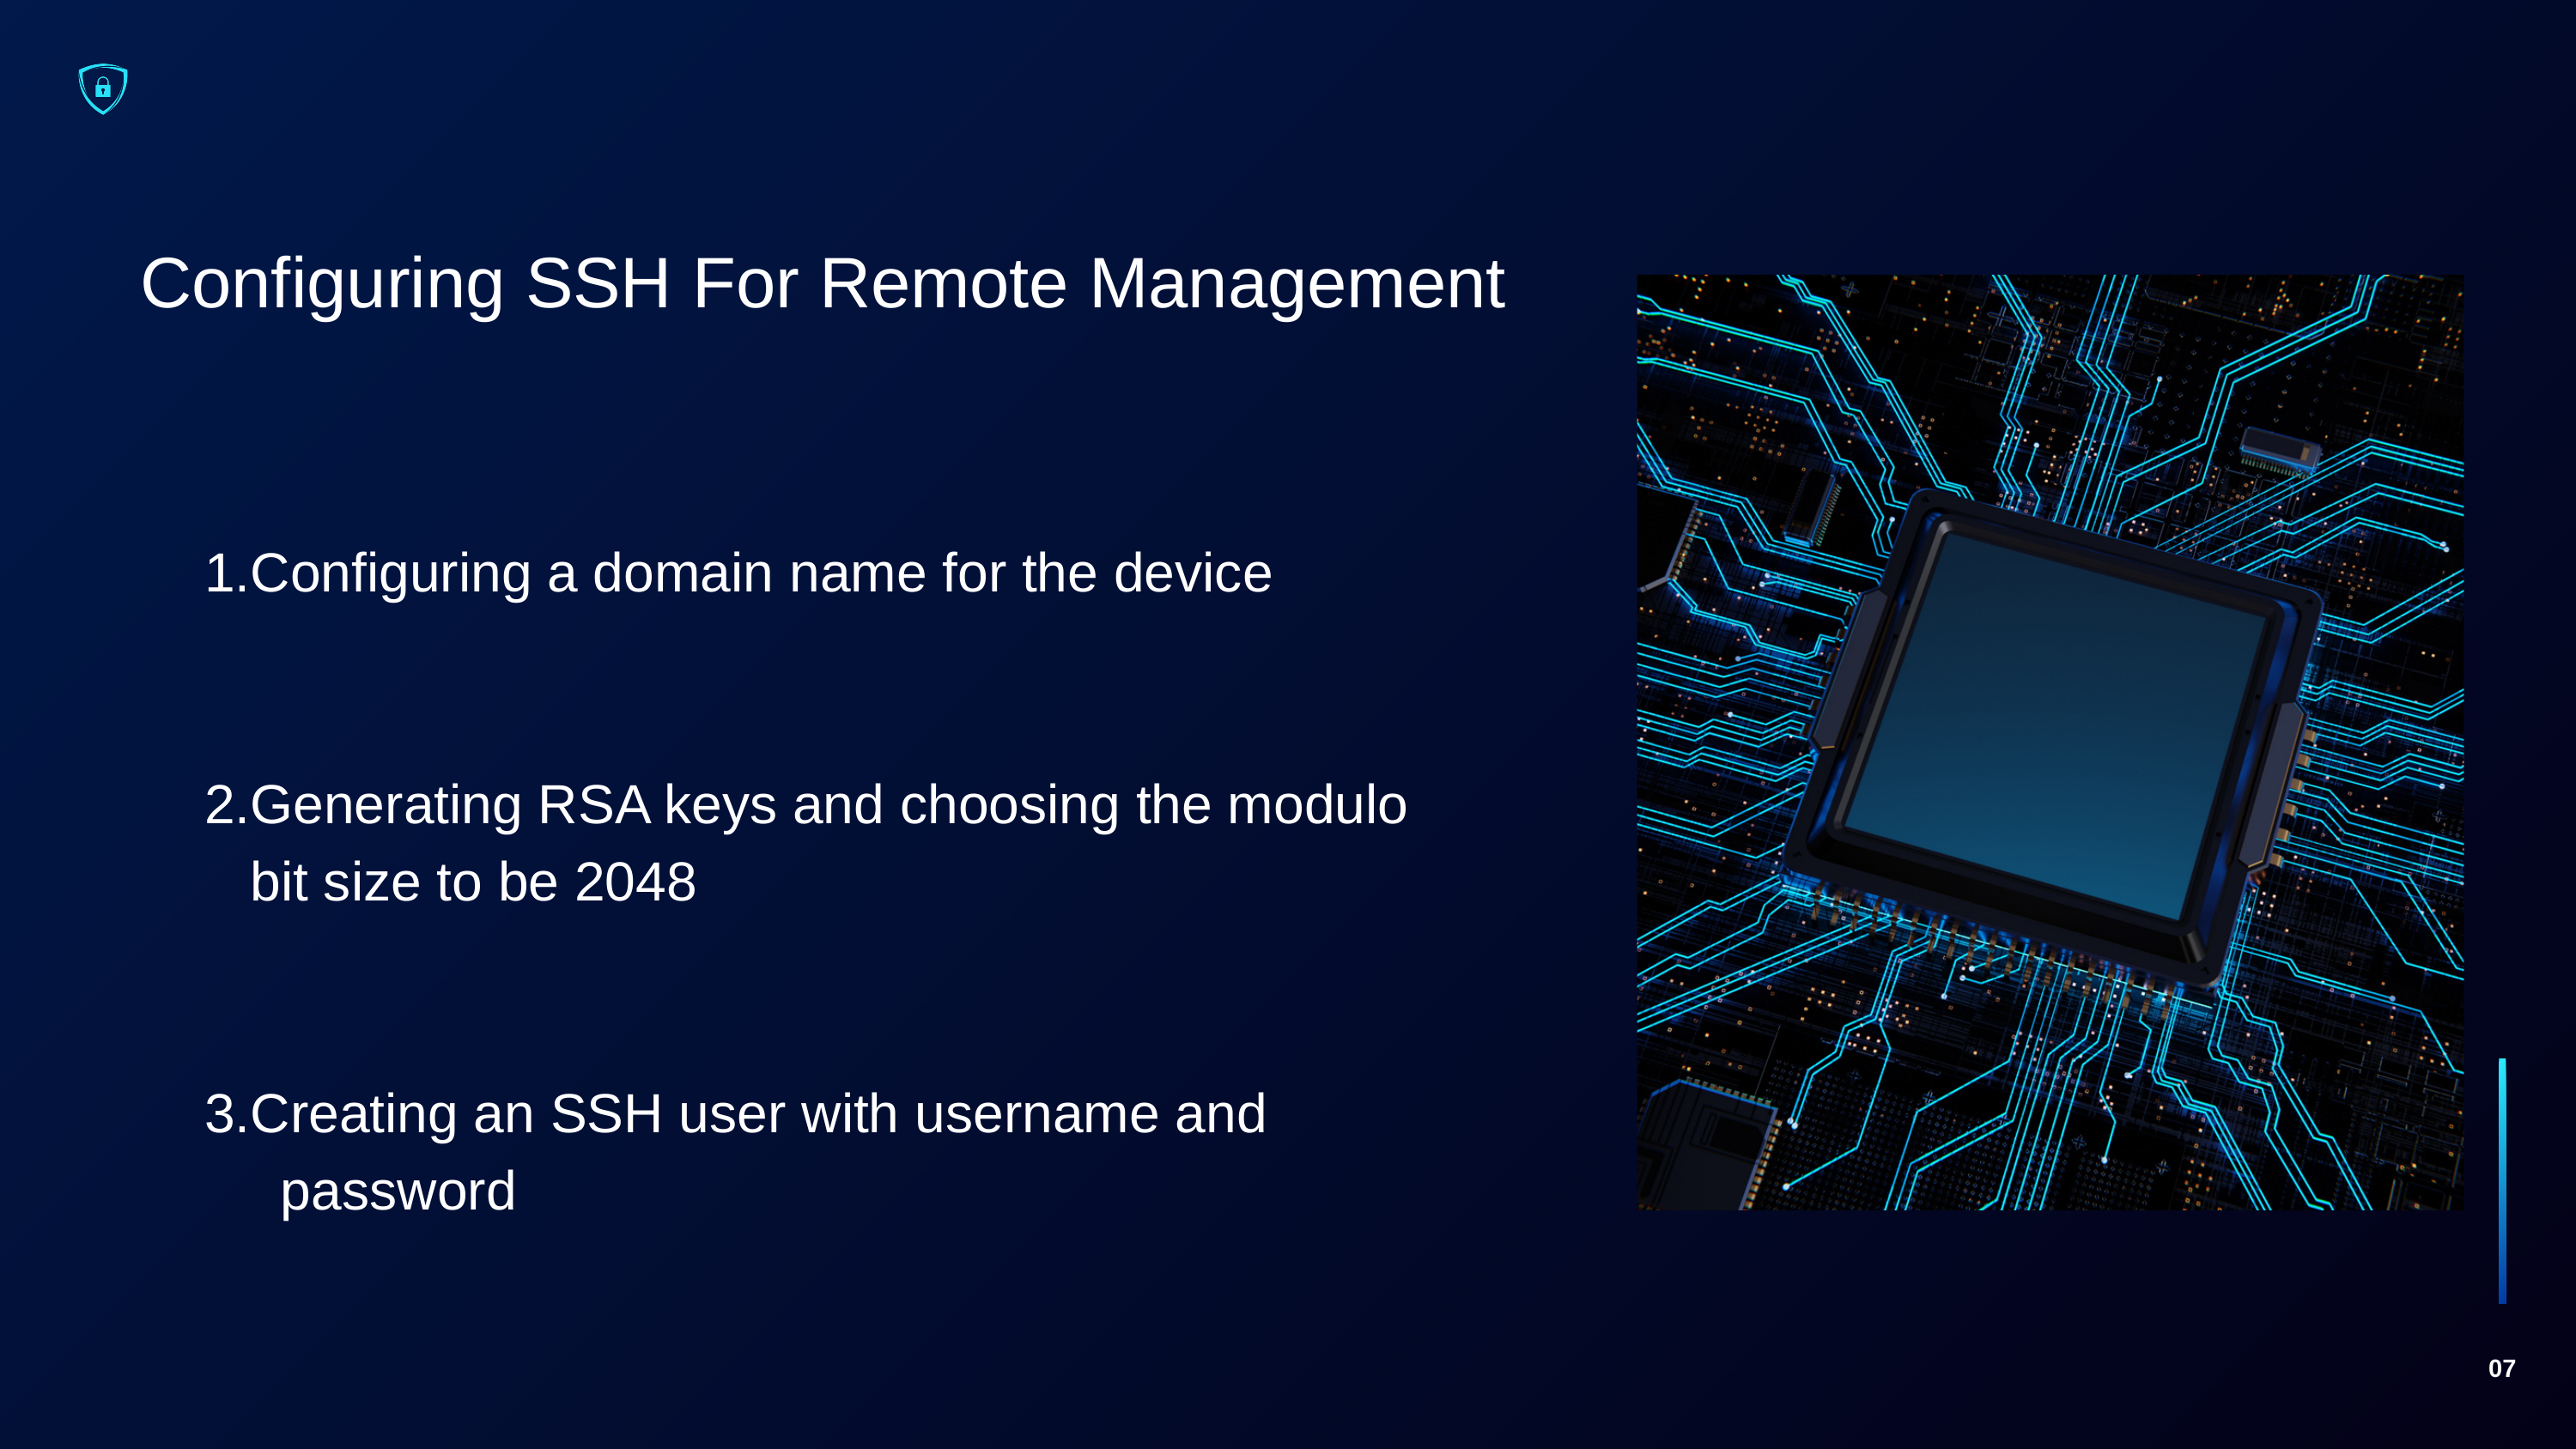

Configuring SSH For Remote Management

     1.Configuring a domain name for the device

     2.Generating RSA keys and choosing the modulo
        bit size to be 2048

     3.Creating an SSH user with username and
          password

07